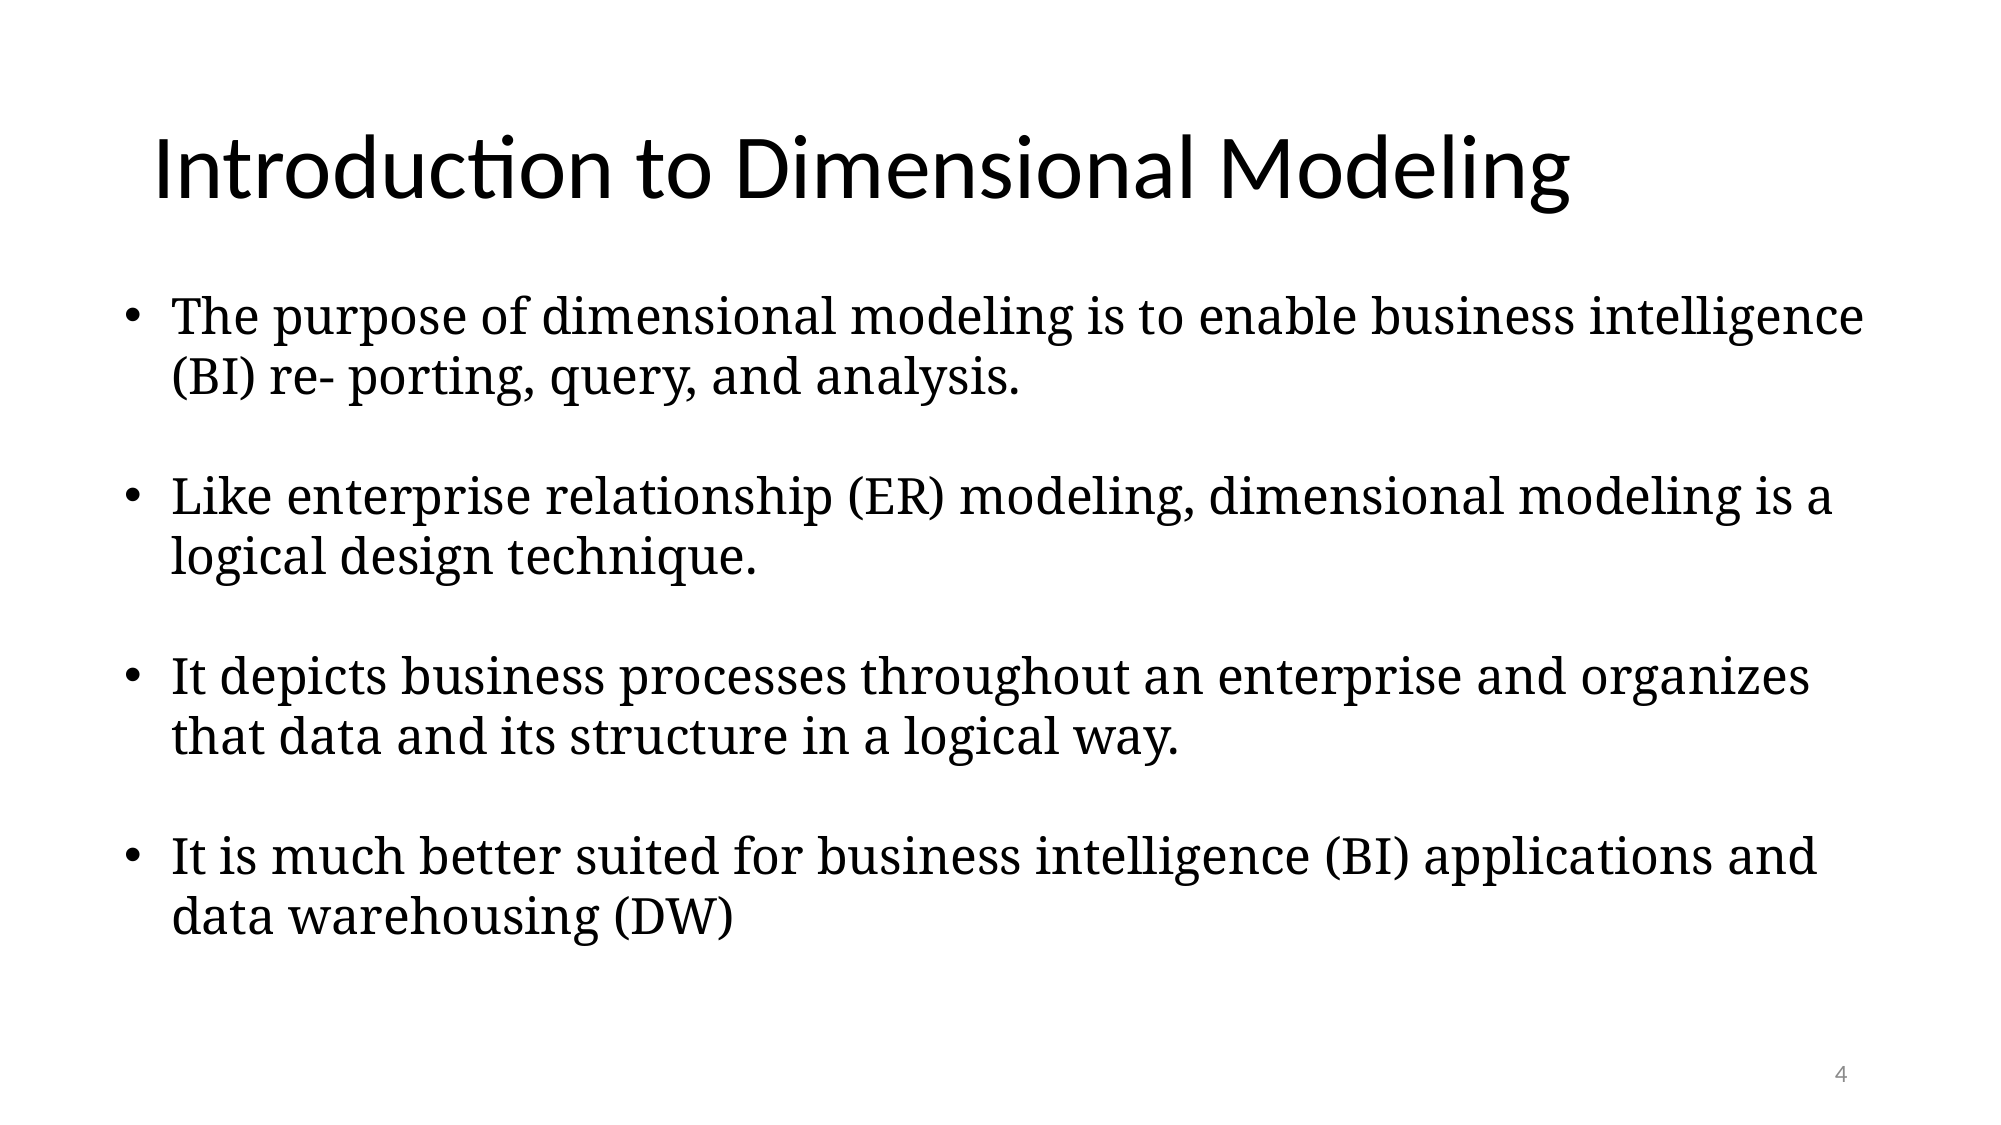

# Introduction to Dimensional Modeling
The purpose of dimensional modeling is to enable business intelligence (BI) re- porting, query, and analysis.

Like enterprise relationship (ER) modeling, dimensional modeling is a logical design technique.

It depicts business processes throughout an enterprise and organizes that data and its structure in a logical way.

It is much better suited for business intelligence (BI) applications and data warehousing (DW)

4